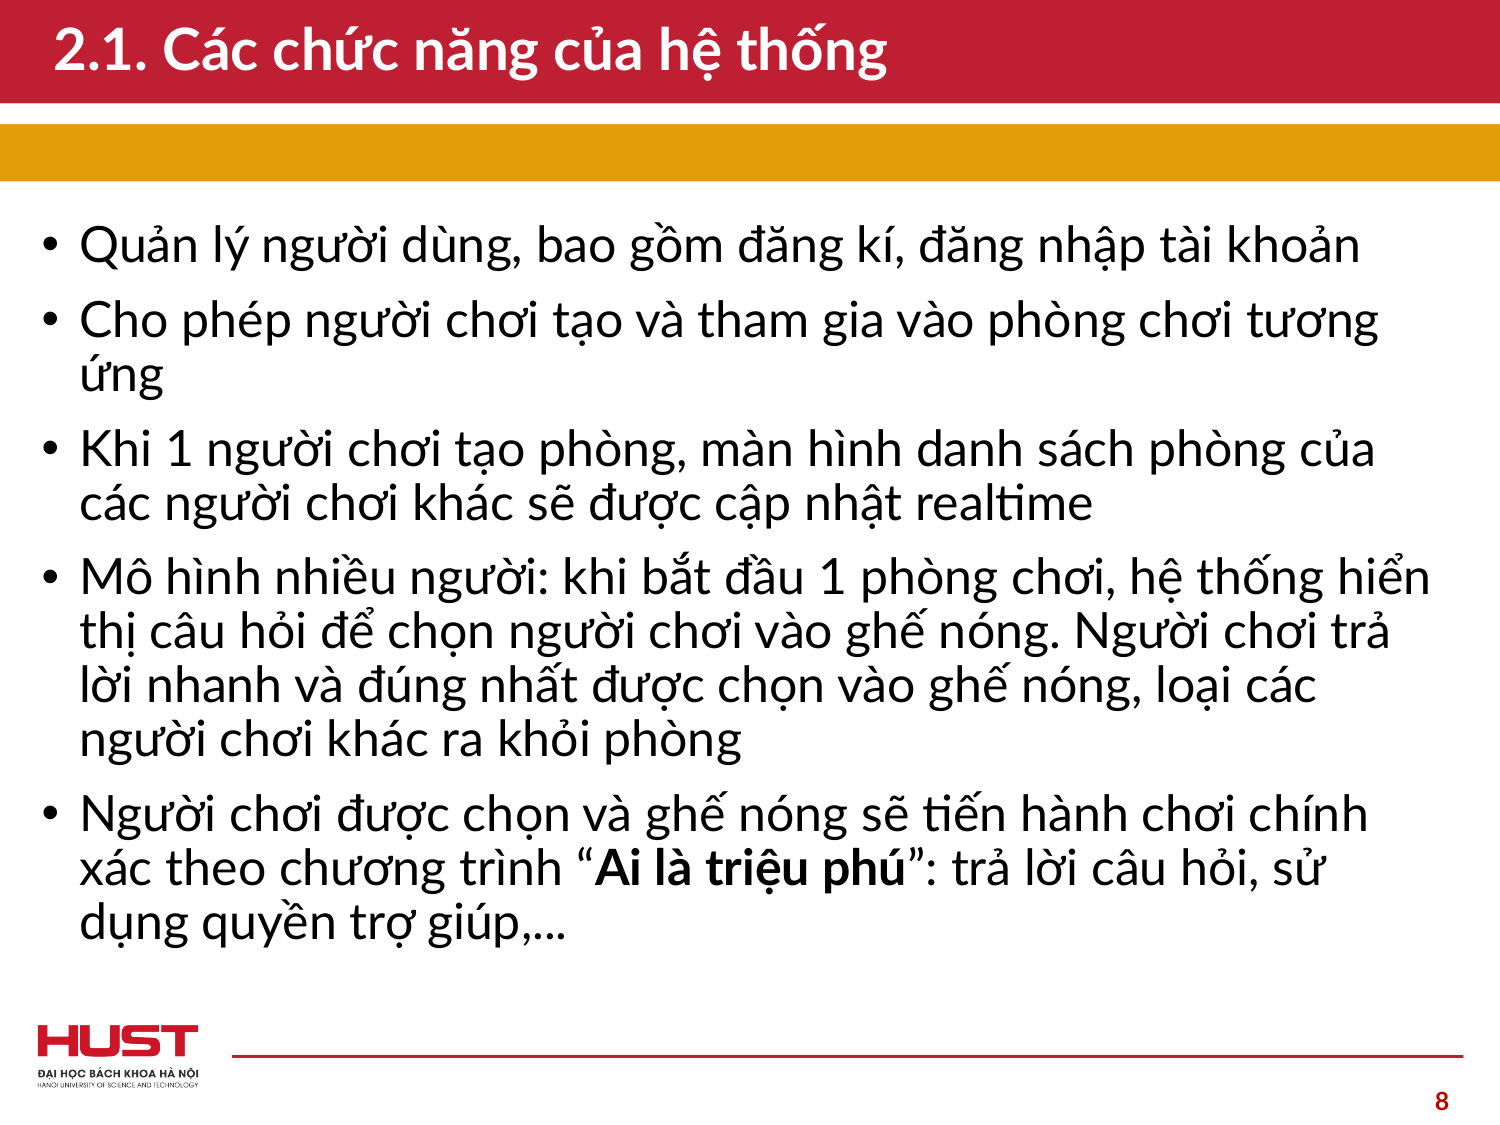

# 2.1. Các chức năng của hệ thống
Quản lý người dùng, bao gồm đăng kí, đăng nhập tài khoản
Cho phép người chơi tạo và tham gia vào phòng chơi tương ứng
Khi 1 người chơi tạo phòng, màn hình danh sách phòng của các người chơi khác sẽ được cập nhật realtime
Mô hình nhiều người: khi bắt đầu 1 phòng chơi, hệ thống hiển thị câu hỏi để chọn người chơi vào ghế nóng. Người chơi trả lời nhanh và đúng nhất được chọn vào ghế nóng, loại các người chơi khác ra khỏi phòng
Người chơi được chọn và ghế nóng sẽ tiến hành chơi chính xác theo chương trình “Ai là triệu phú”: trả lời câu hỏi, sử dụng quyền trợ giúp,...

8